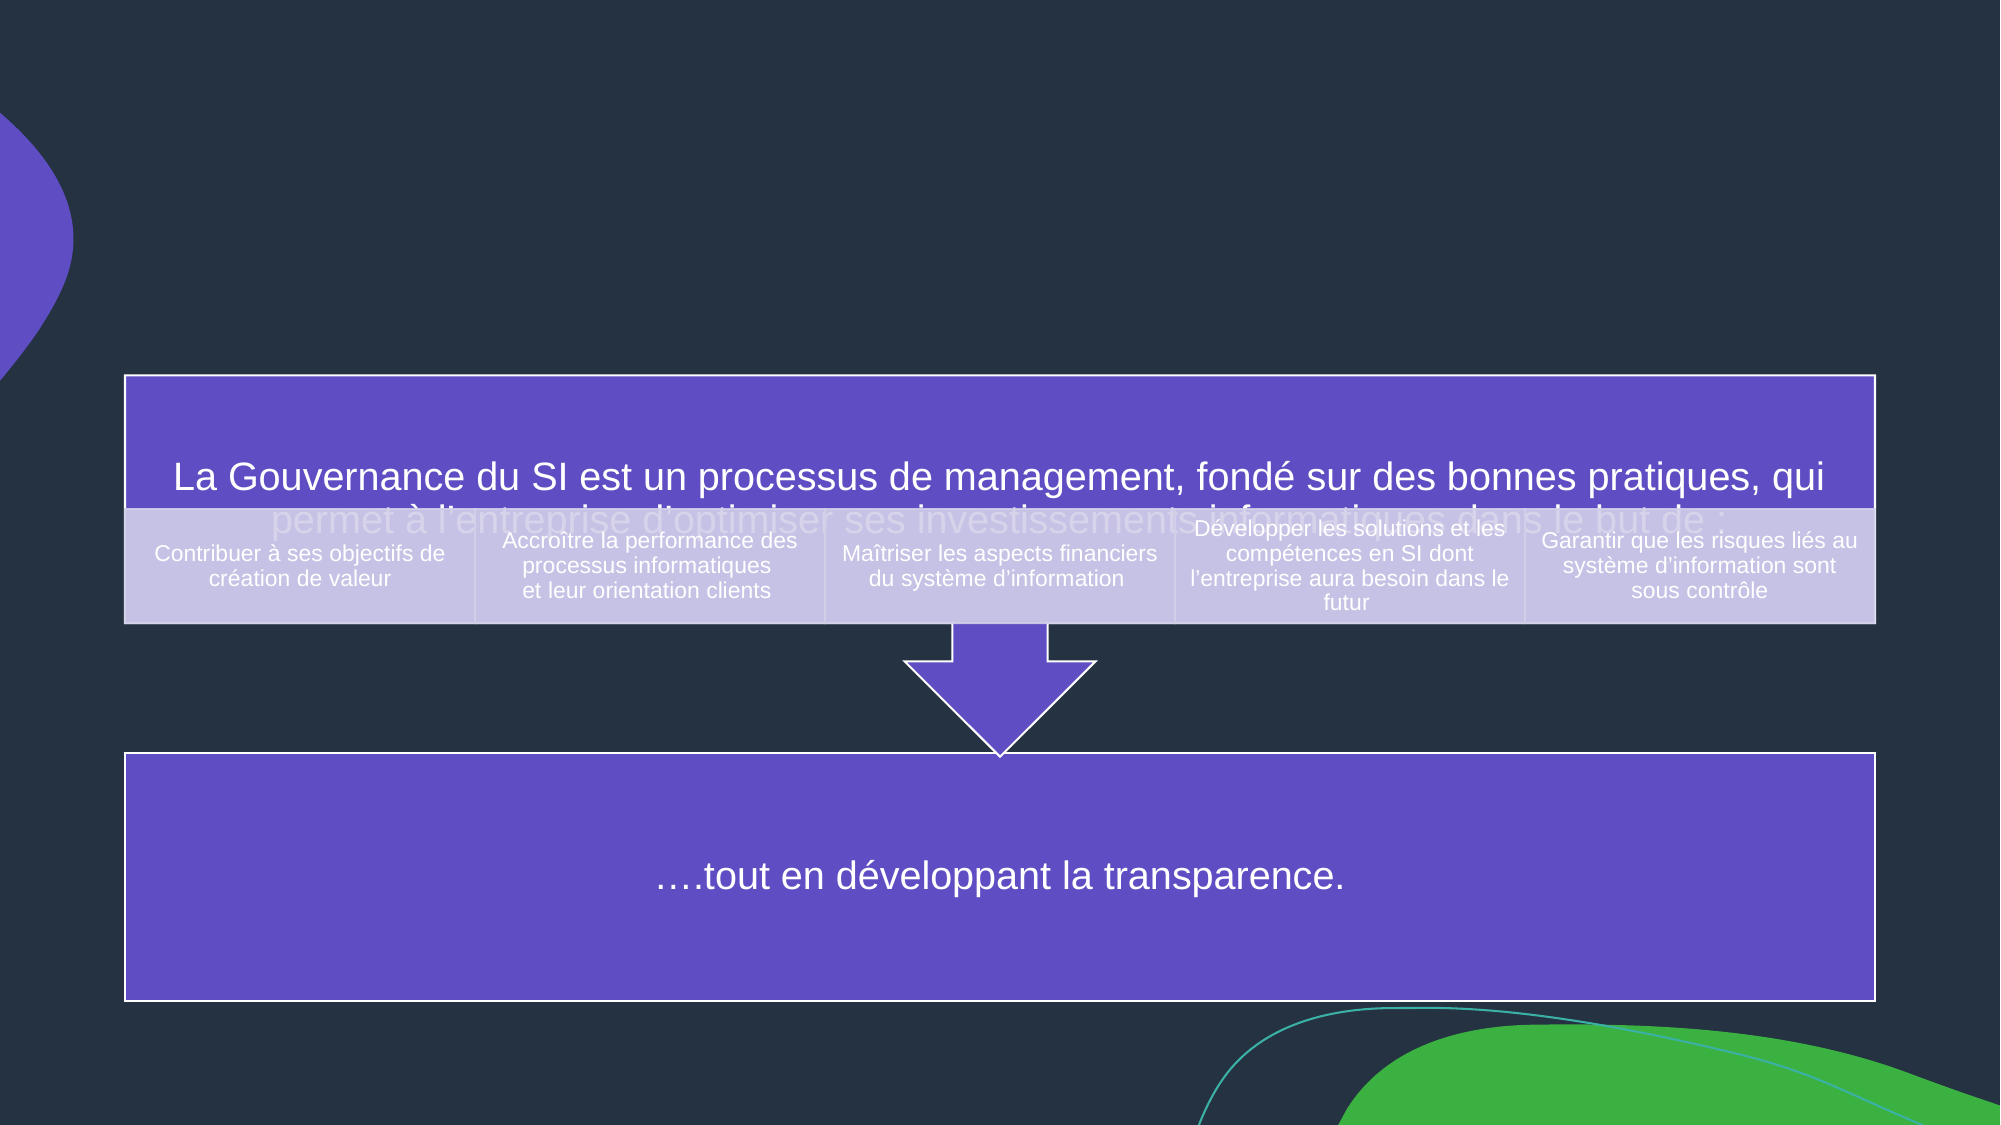

#
….tout en développant la transparence.
La Gouvernance du SI est un processus de management, fondé sur des bonnes pratiques, qui permet à l’entreprise d’optimiser ses investissements informatiques dans le but de :
Contribuer à ses objectifs de création de valeur
Accroître la performance des processus informatiques
et leur orientation clients
Maîtriser les aspects financiers du système d’information
Développer les solutions et les compétences en SI dont l’entreprise aura besoin dans le futur
Garantir que les risques liés au système d’information sont sous contrôle